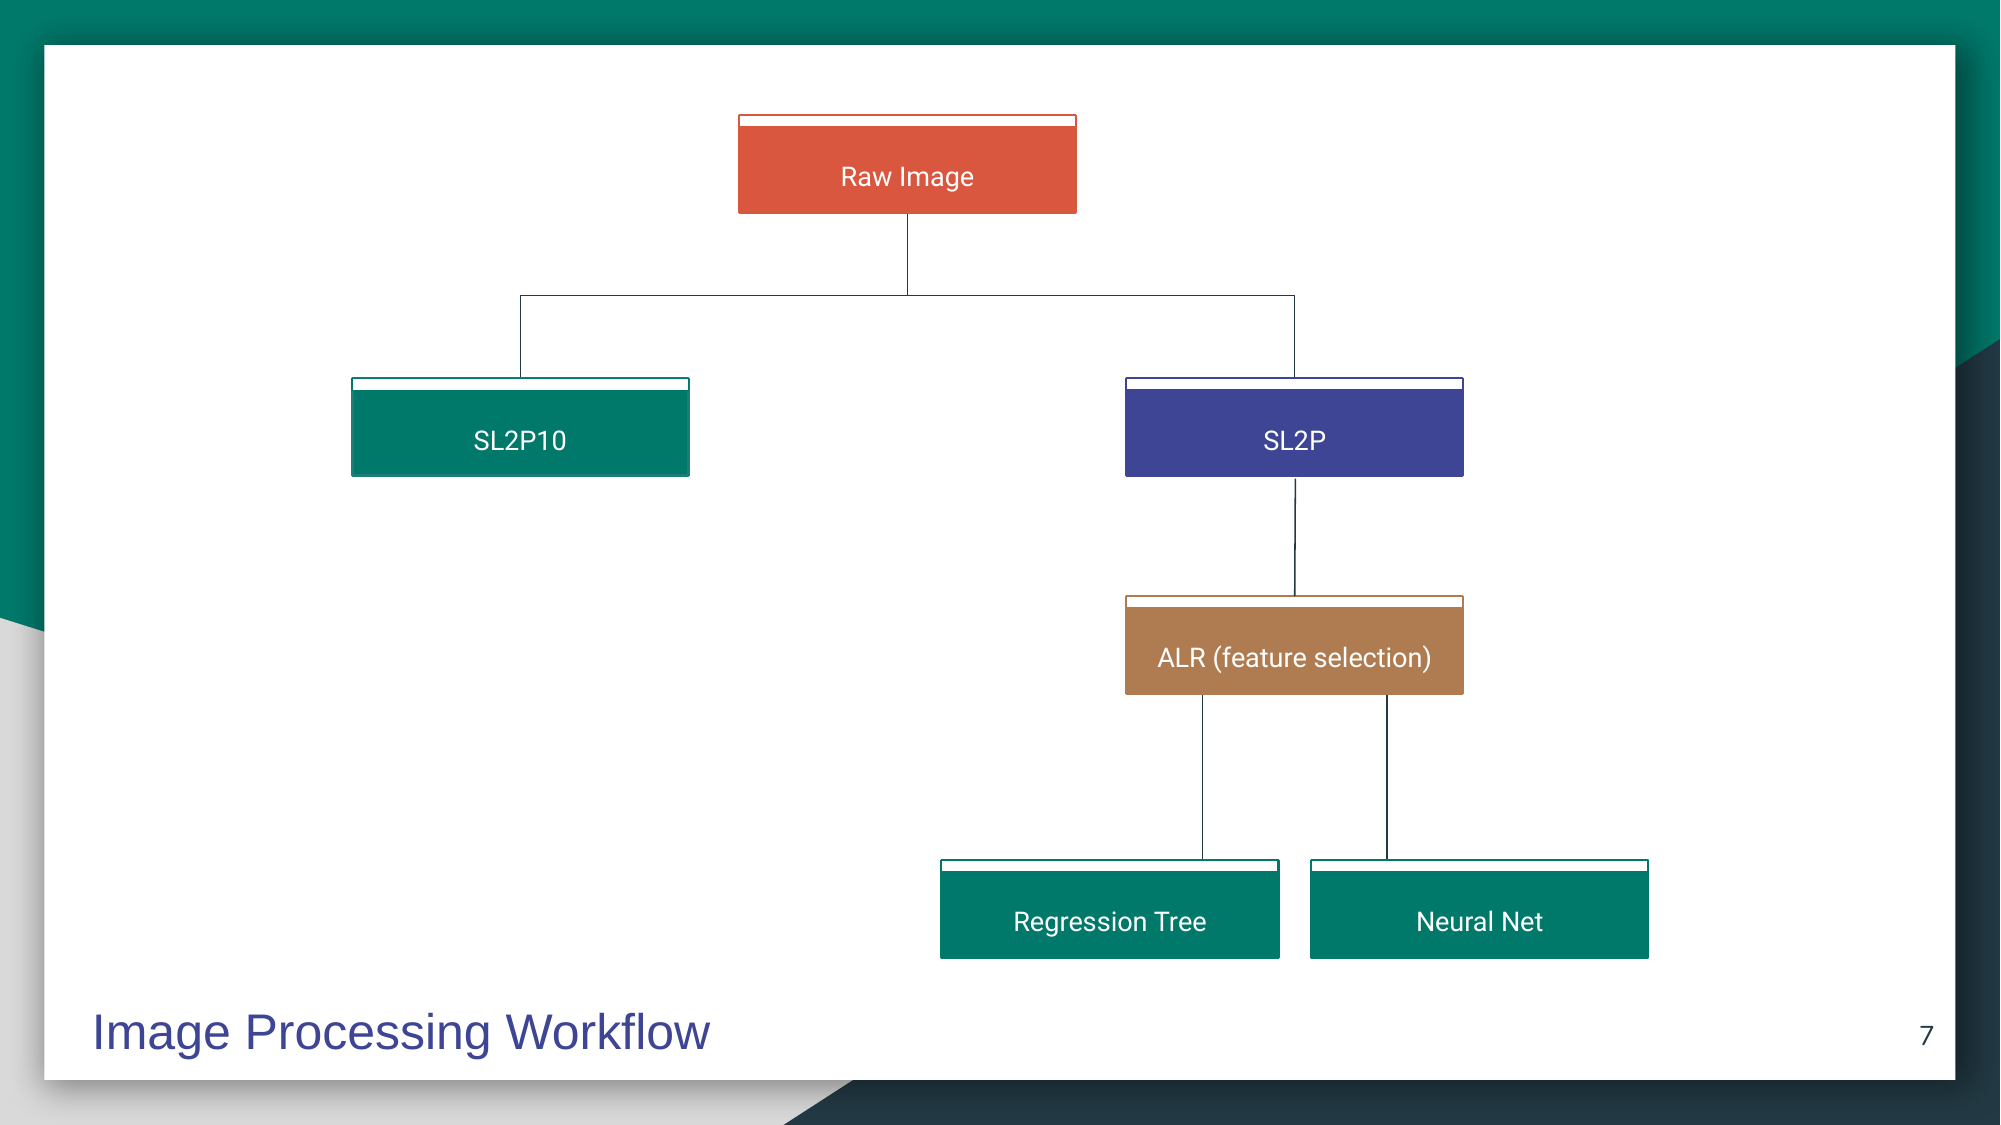

Raw Image

SL2P10

SL2P

ALR (feature selection)

Neural Net
Regression Tree

Image Processing Workflow
7